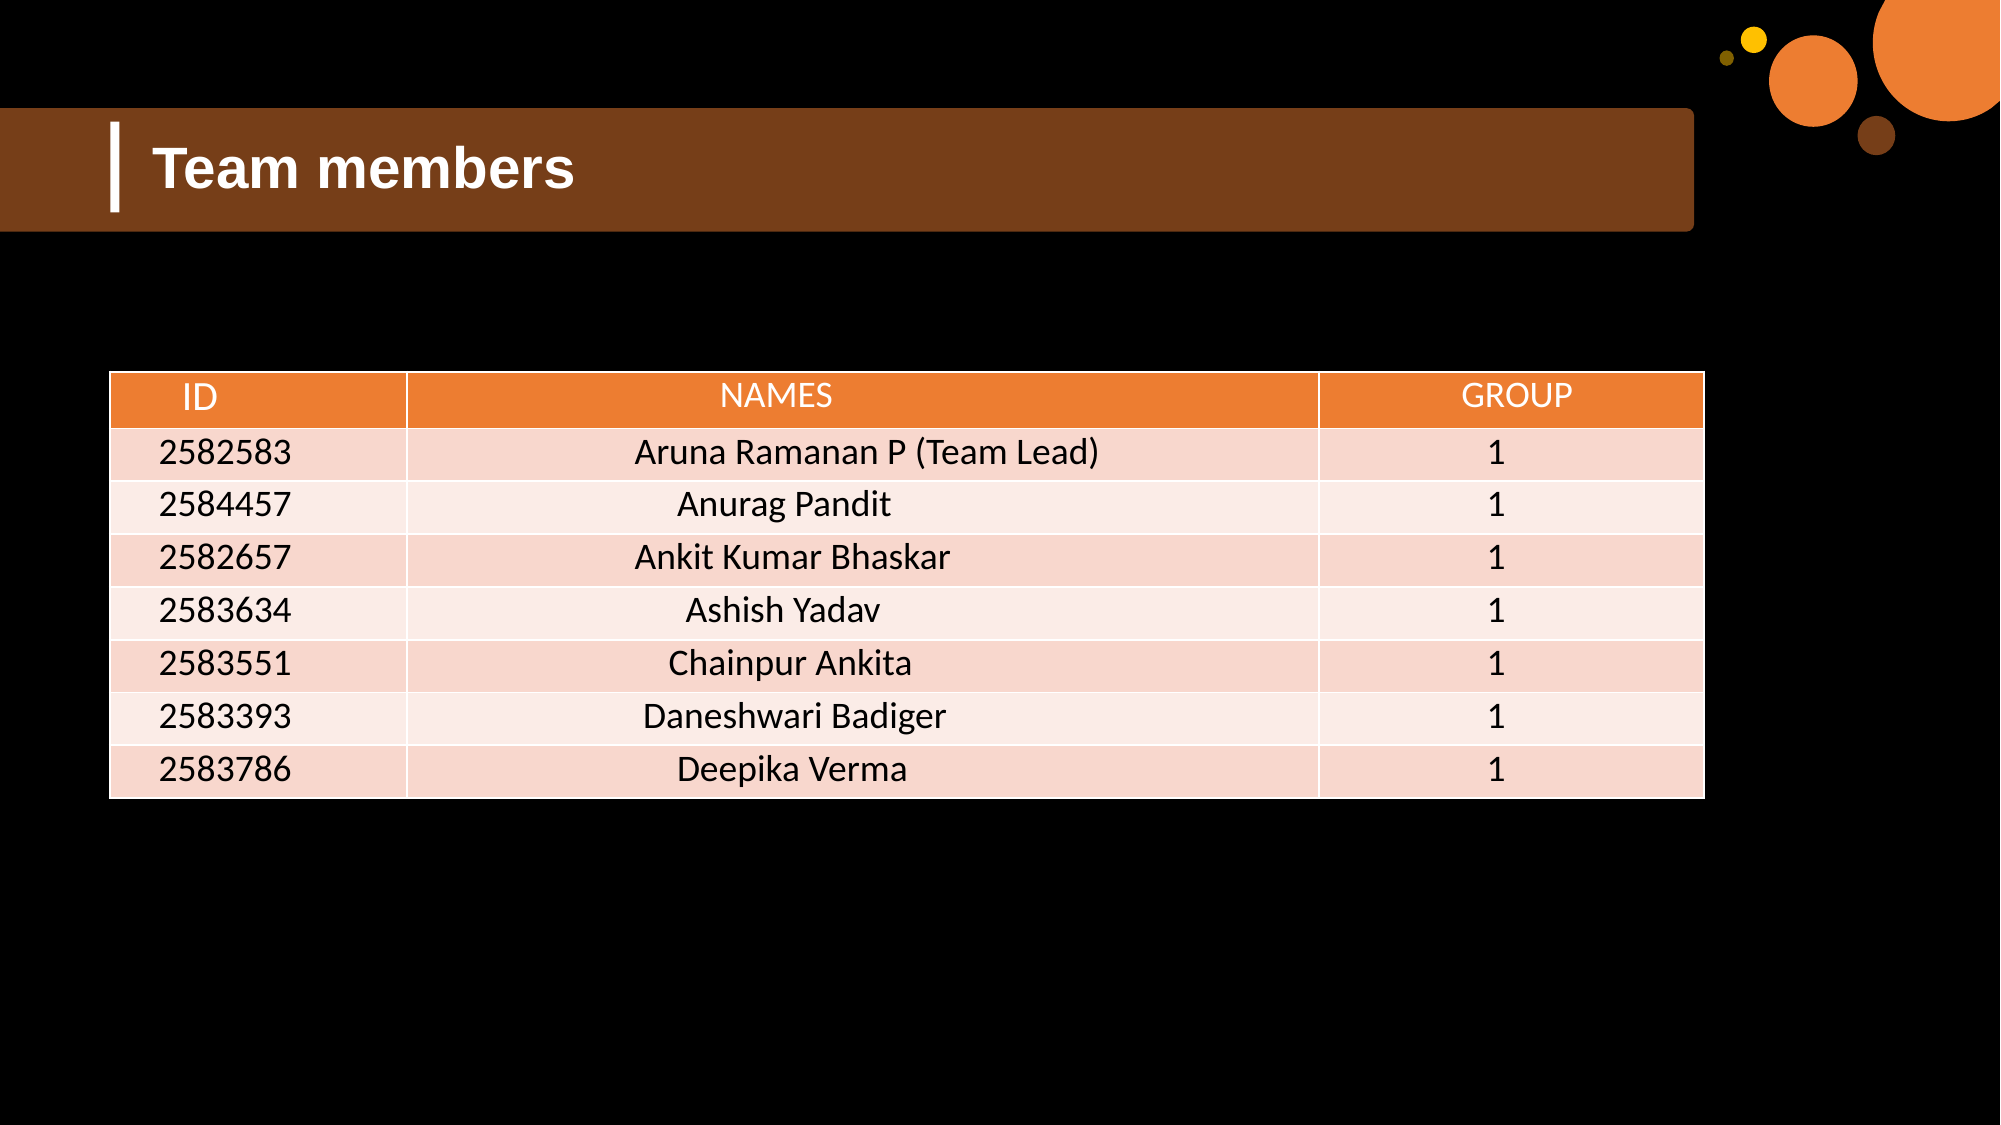

# Team members
| ID | NAMES | GROUP |
| --- | --- | --- |
| 2582583 | Aruna Ramanan P (Team Lead) | 1 |
| 2584457 | Anurag Pandit | 1 |
| 2582657 | Ankit Kumar Bhaskar | 1 |
| 2583634 | Ashish Yadav | 1 |
| 2583551 | Chainpur Ankita | 1 |
| 2583393 | Daneshwari Badiger | 1 |
| 2583786 | Deepika Verma | 1 |